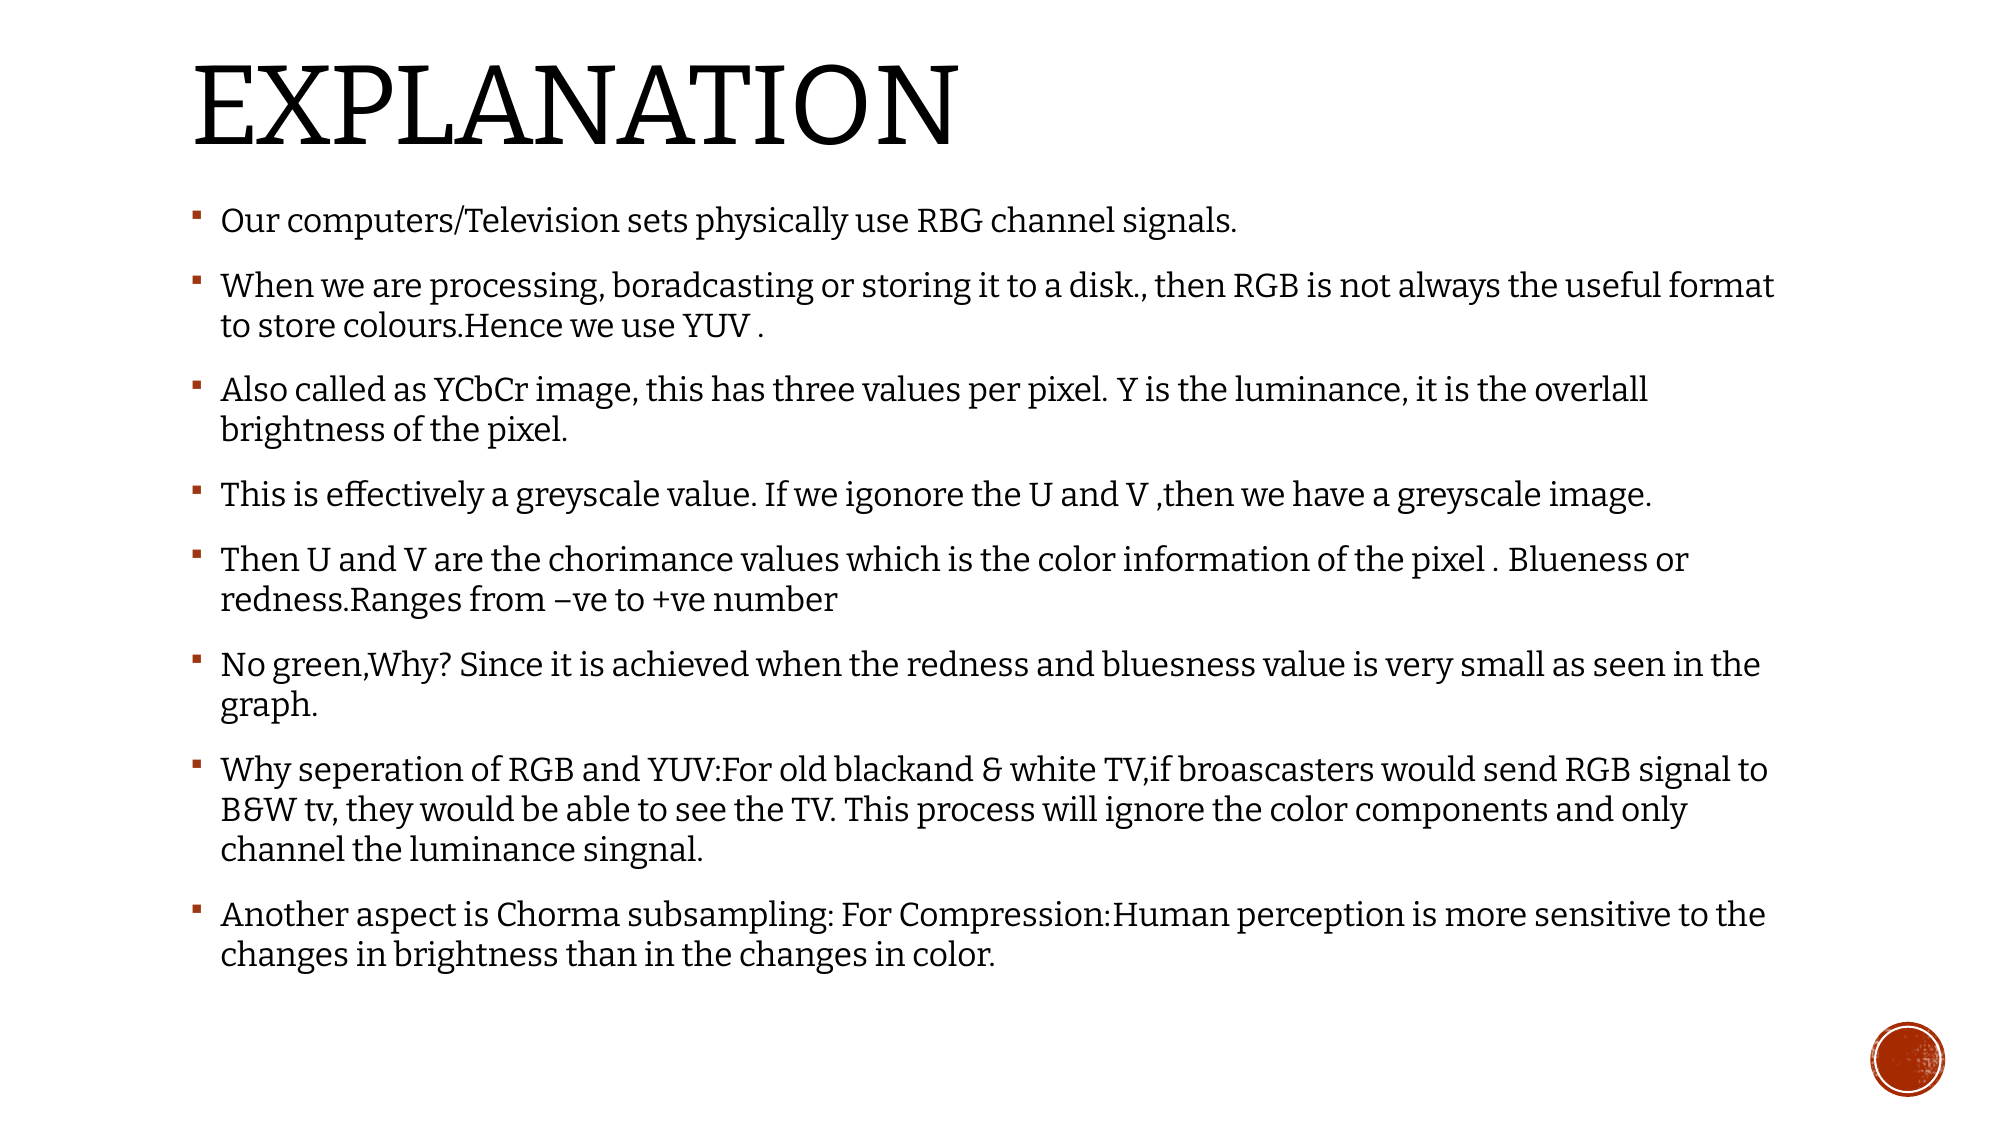

# Explanation
Our computers/Television sets physically use RBG channel signals.
When we are processing, boradcasting or storing it to a disk., then RGB is not always the useful format to store colours.Hence we use YUV .
Also called as YCbCr image, this has three values per pixel. Y is the luminance, it is the overlall brightness of the pixel.
This is effectively a greyscale value. If we igonore the U and V ,then we have a greyscale image.
Then U and V are the chorimance values which is the color information of the pixel . Blueness or redness.Ranges from –ve to +ve number
No green,Why? Since it is achieved when the redness and bluesness value is very small as seen in the graph.
Why seperation of RGB and YUV:For old blackand & white TV,if broascasters would send RGB signal to B&W tv, they would be able to see the TV. This process will ignore the color components and only channel the luminance singnal.
Another aspect is Chorma subsampling: For Compression:Human perception is more sensitive to the changes in brightness than in the changes in color.